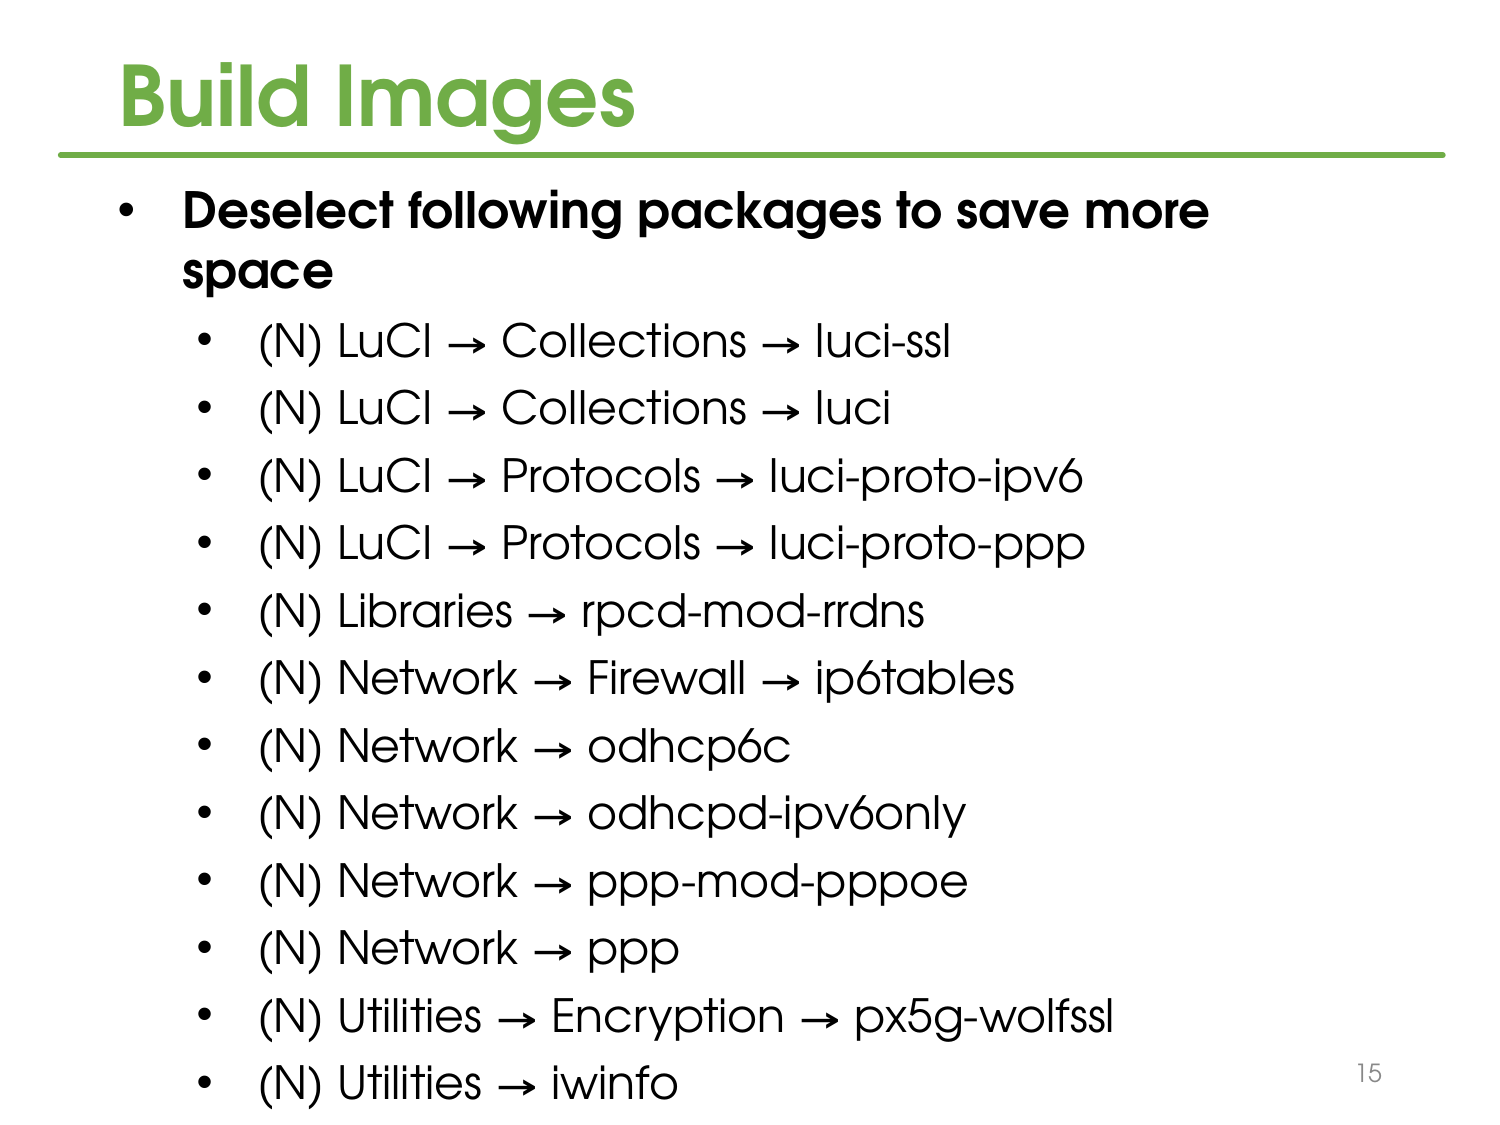

# Build Images
Deselect following packages to save more space
(N) LuCI → Collections → luci-ssl
(N) LuCI → Collections → luci
(N) LuCI → Protocols → luci-proto-ipv6
(N) LuCI → Protocols → luci-proto-ppp
(N) Libraries → rpcd-mod-rrdns
(N) Network → Firewall → ip6tables
(N) Network → odhcp6c
(N) Network → odhcpd-ipv6only
(N) Network → ppp-mod-pppoe
(N) Network → ppp
(N) Utilities → Encryption → px5g-wolfssl
(N) Utilities → iwinfo

15